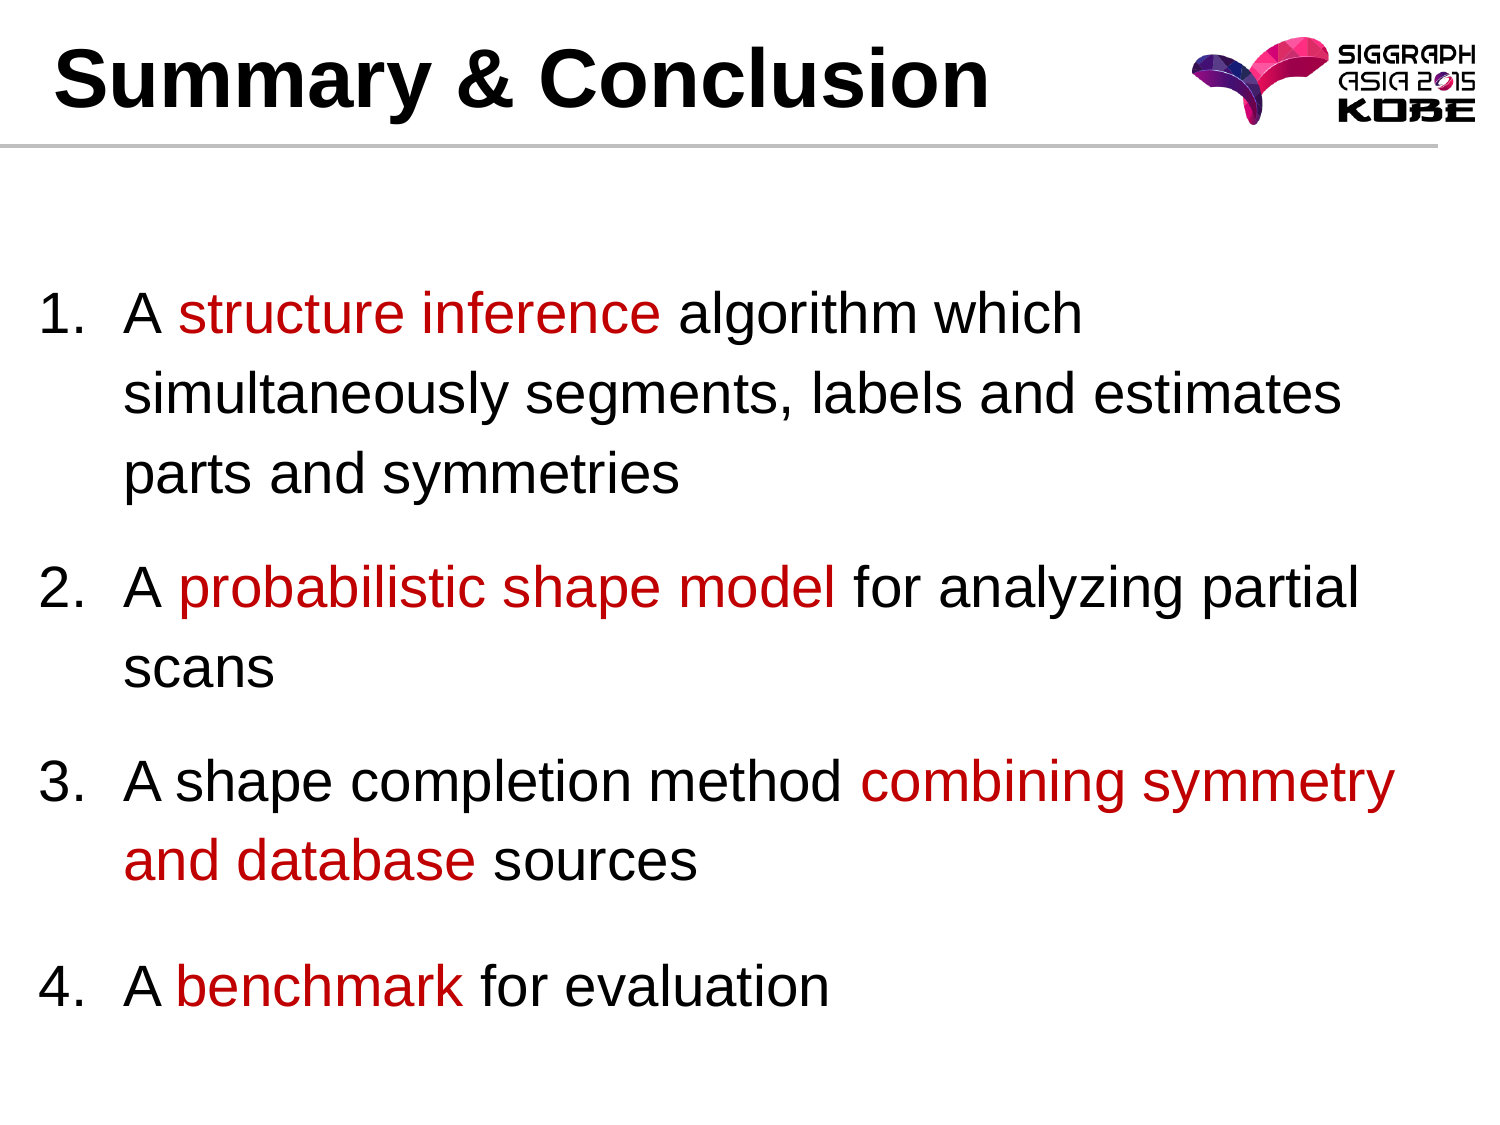

# Summary & Conclusion

A structure inference algorithm which simultaneously segments, labels and estimates parts and symmetries
A probabilistic shape model for analyzing partial scans
A shape completion method combining symmetry and database sources
A benchmark for evaluation